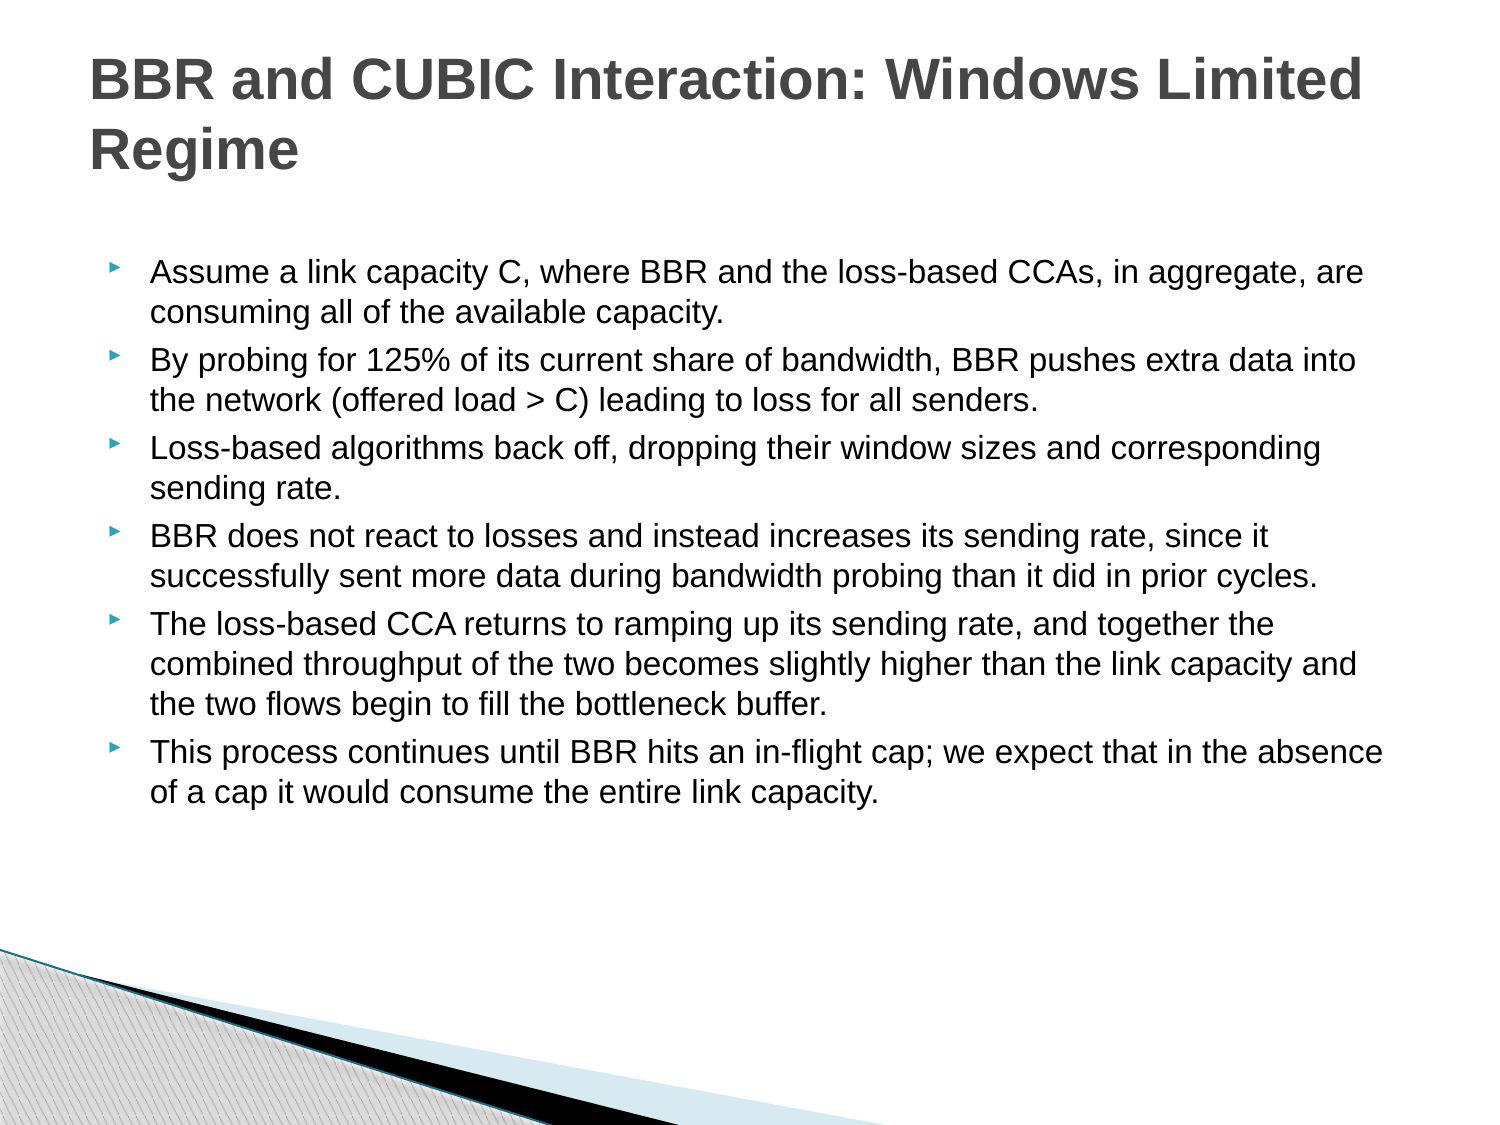

# BBR and CUBIC Interaction: Windows Limited Regime
Assume a link capacity C, where BBR and the loss-based CCAs, in aggregate, are consuming all of the available capacity.
By probing for 125% of its current share of bandwidth, BBR pushes extra data into the network (offered load > C) leading to loss for all senders.
Loss-based algorithms back off, dropping their window sizes and corresponding sending rate.
BBR does not react to losses and instead increases its sending rate, since it successfully sent more data during bandwidth probing than it did in prior cycles.
The loss-based CCA returns to ramping up its sending rate, and together the combined throughput of the two becomes slightly higher than the link capacity and the two flows begin to fill the bottleneck buffer.
This process continues until BBR hits an in-flight cap; we expect that in the absence of a cap it would consume the entire link capacity.